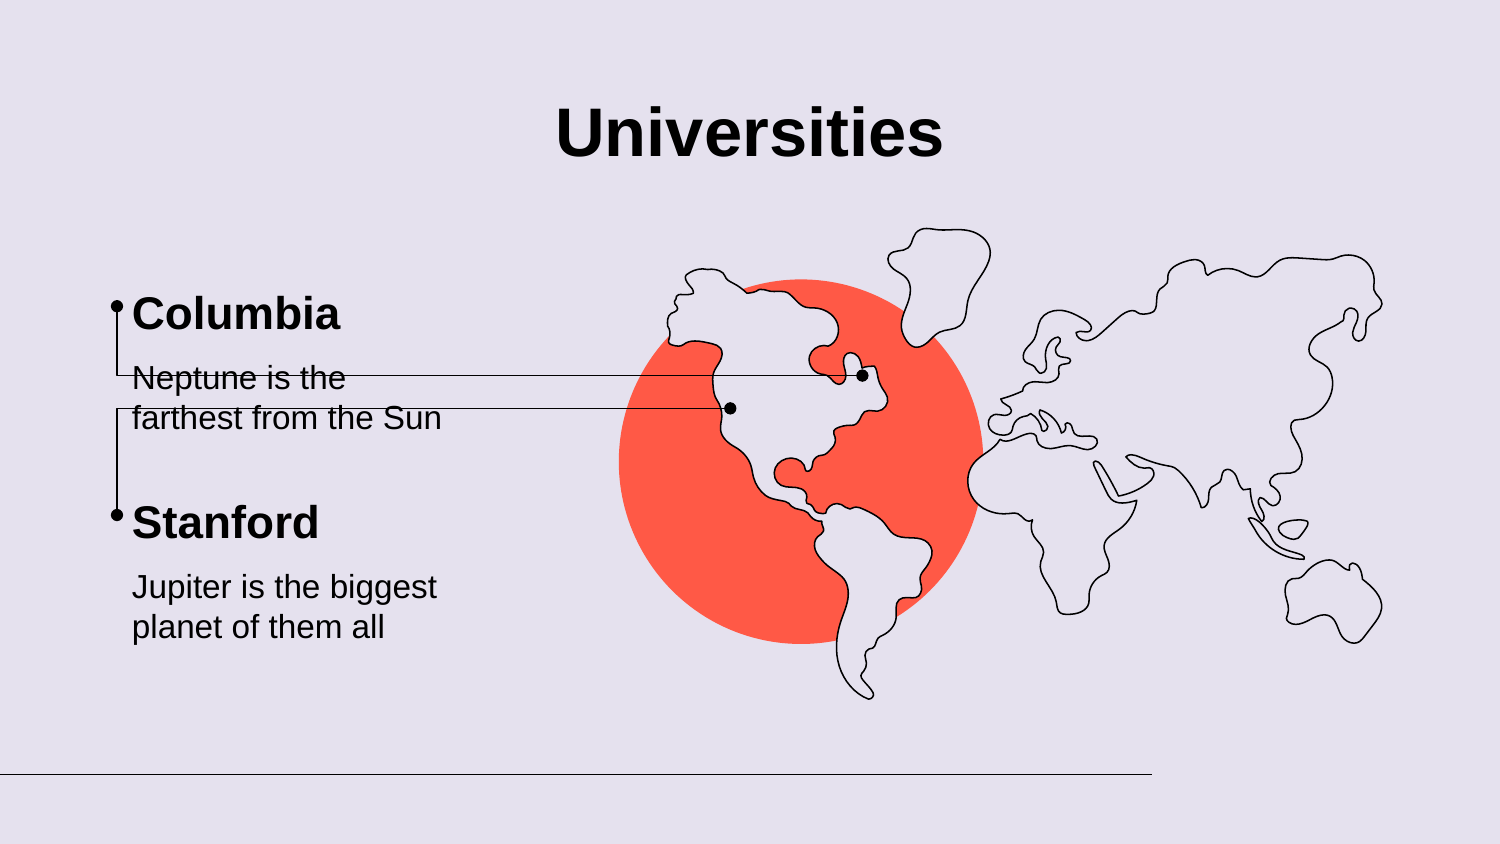

# Universities

Columbia

Neptune is the farthest from the Sun

Stanford
Jupiter is the biggest planet of them all